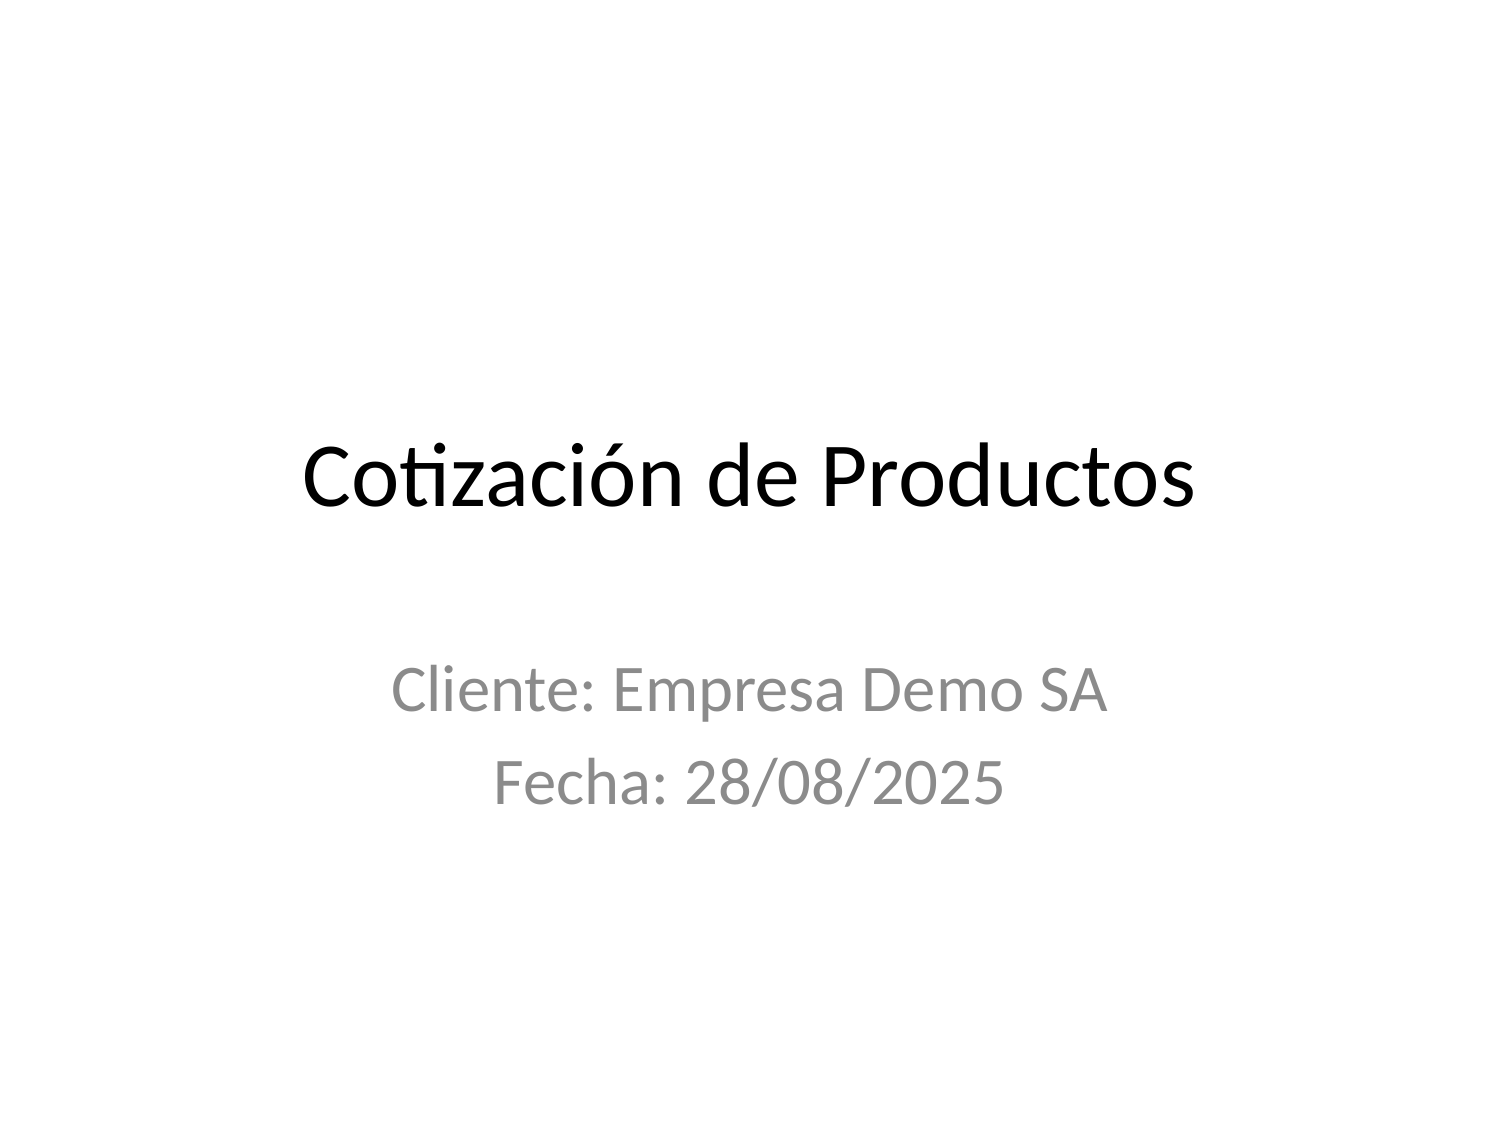

# Cotización de Productos
Cliente: Empresa Demo SA
Fecha: 28/08/2025